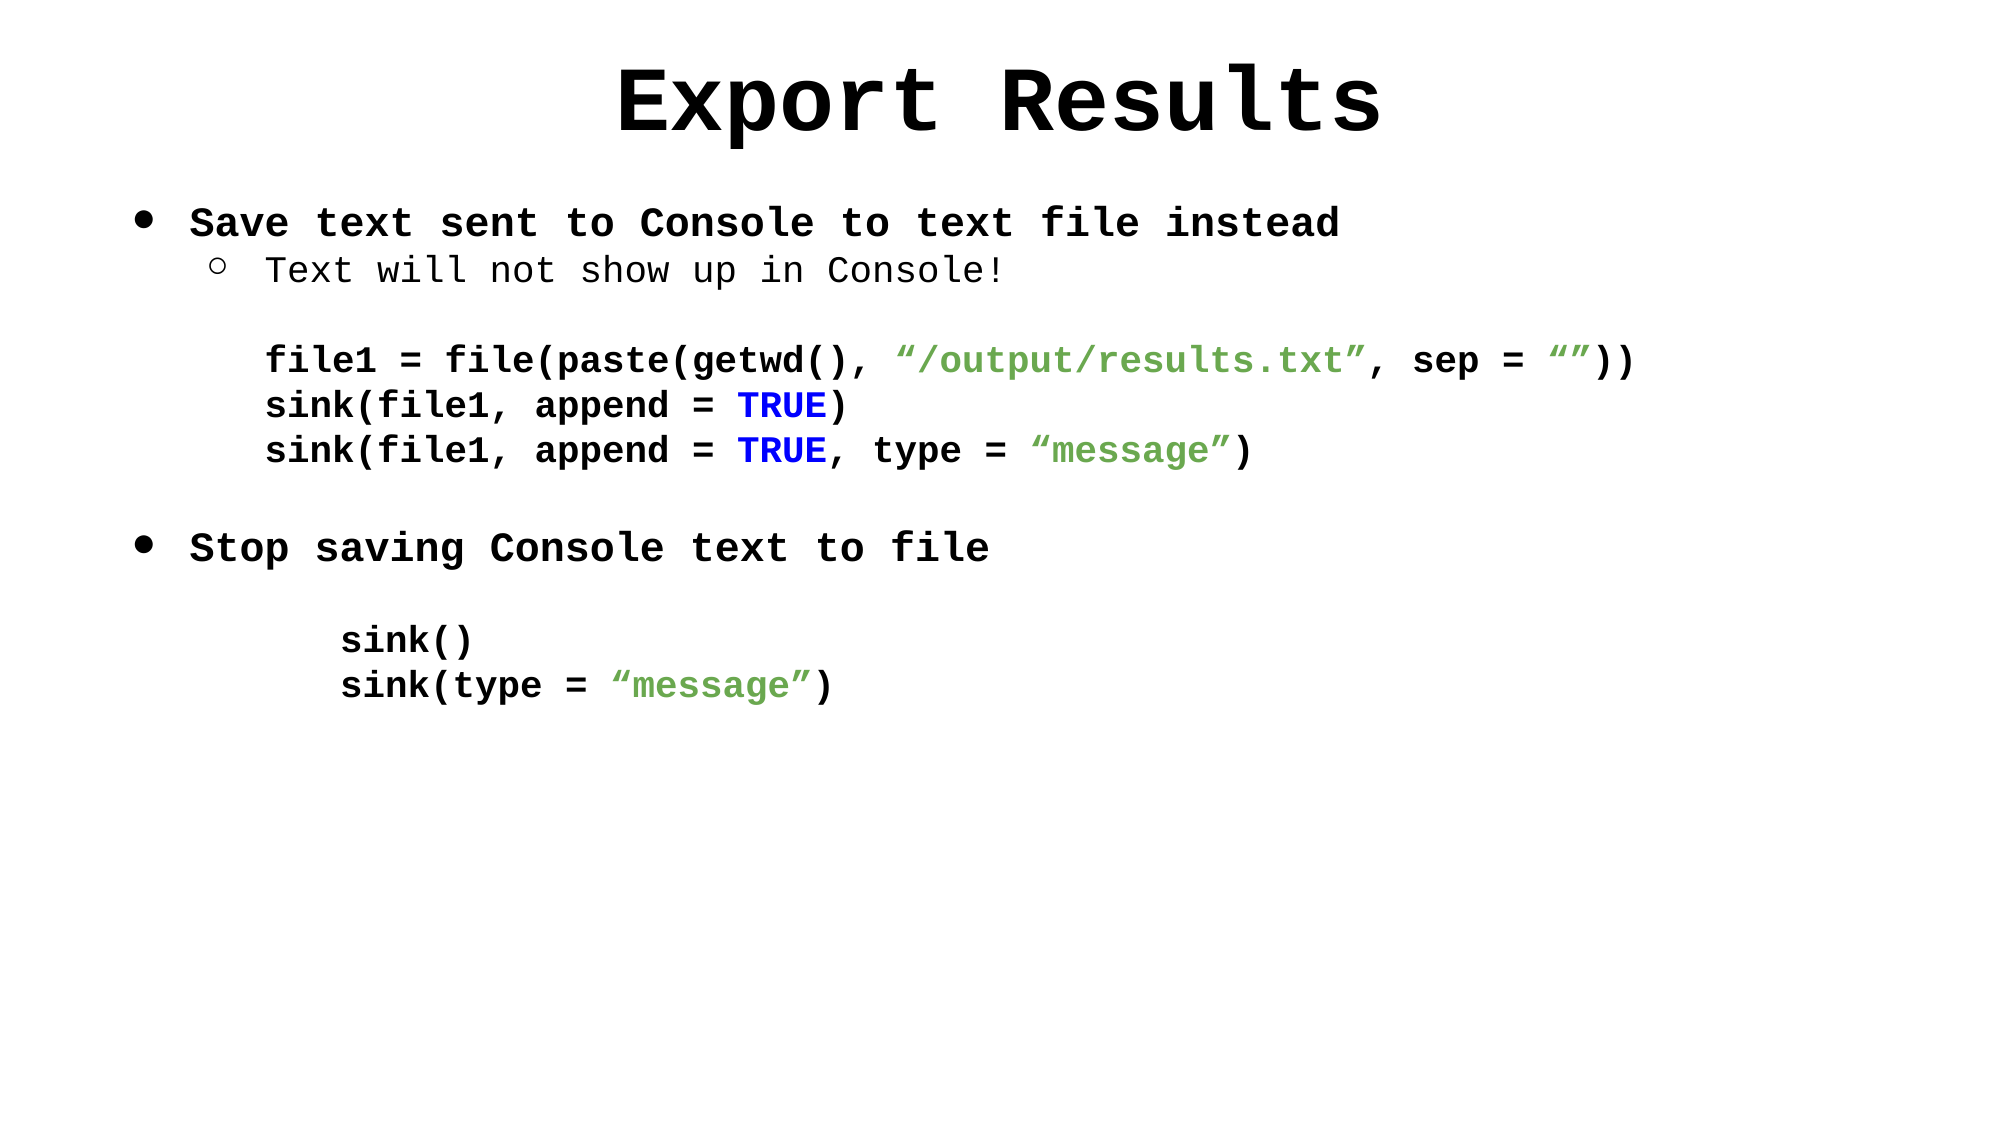

# Export Results
Save text sent to Console to text file instead
Text will not show up in Console!

file1 = file(paste(getwd(), “/output/results.txt”, sep = “”))
sink(file1, append = TRUE)
sink(file1, append = TRUE, type = “message”)

Stop saving Console text to file

	sink()
	sink(type = “message”)